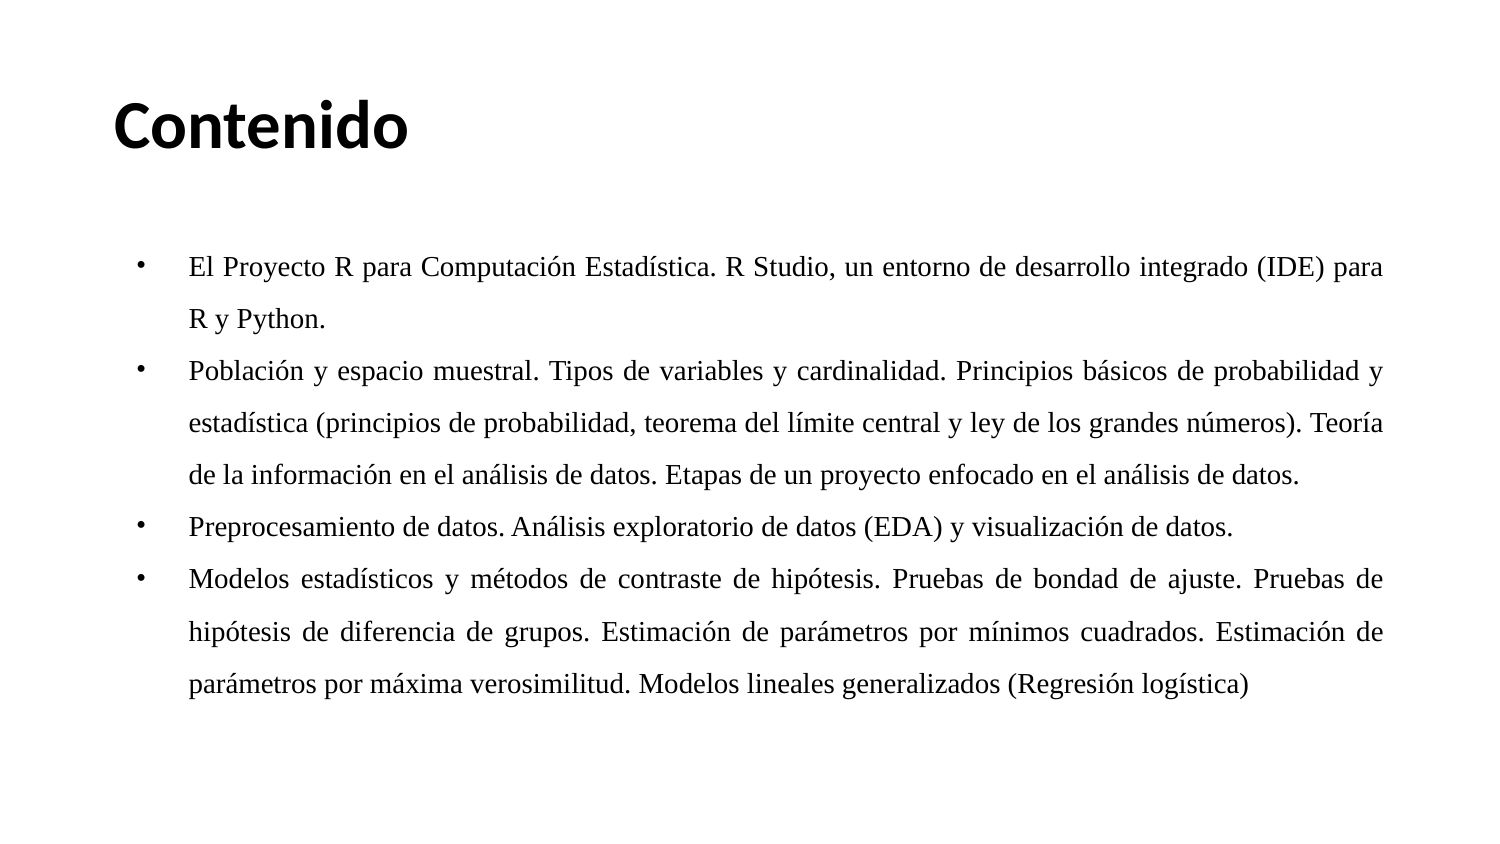

# Contenido
El Proyecto R para Computación Estadística. R Studio, un entorno de desarrollo integrado (IDE) para R y Python.
Población y espacio muestral. Tipos de variables y cardinalidad. Principios básicos de probabilidad y estadística (principios de probabilidad, teorema del límite central y ley de los grandes números). Teoría de la información en el análisis de datos. Etapas de un proyecto enfocado en el análisis de datos.
Preprocesamiento de datos. Análisis exploratorio de datos (EDA) y visualización de datos.
Modelos estadísticos y métodos de contraste de hipótesis. Pruebas de bondad de ajuste. Pruebas de hipótesis de diferencia de grupos. Estimación de parámetros por mínimos cuadrados. Estimación de parámetros por máxima verosimilitud. Modelos lineales generalizados (Regresión logística)